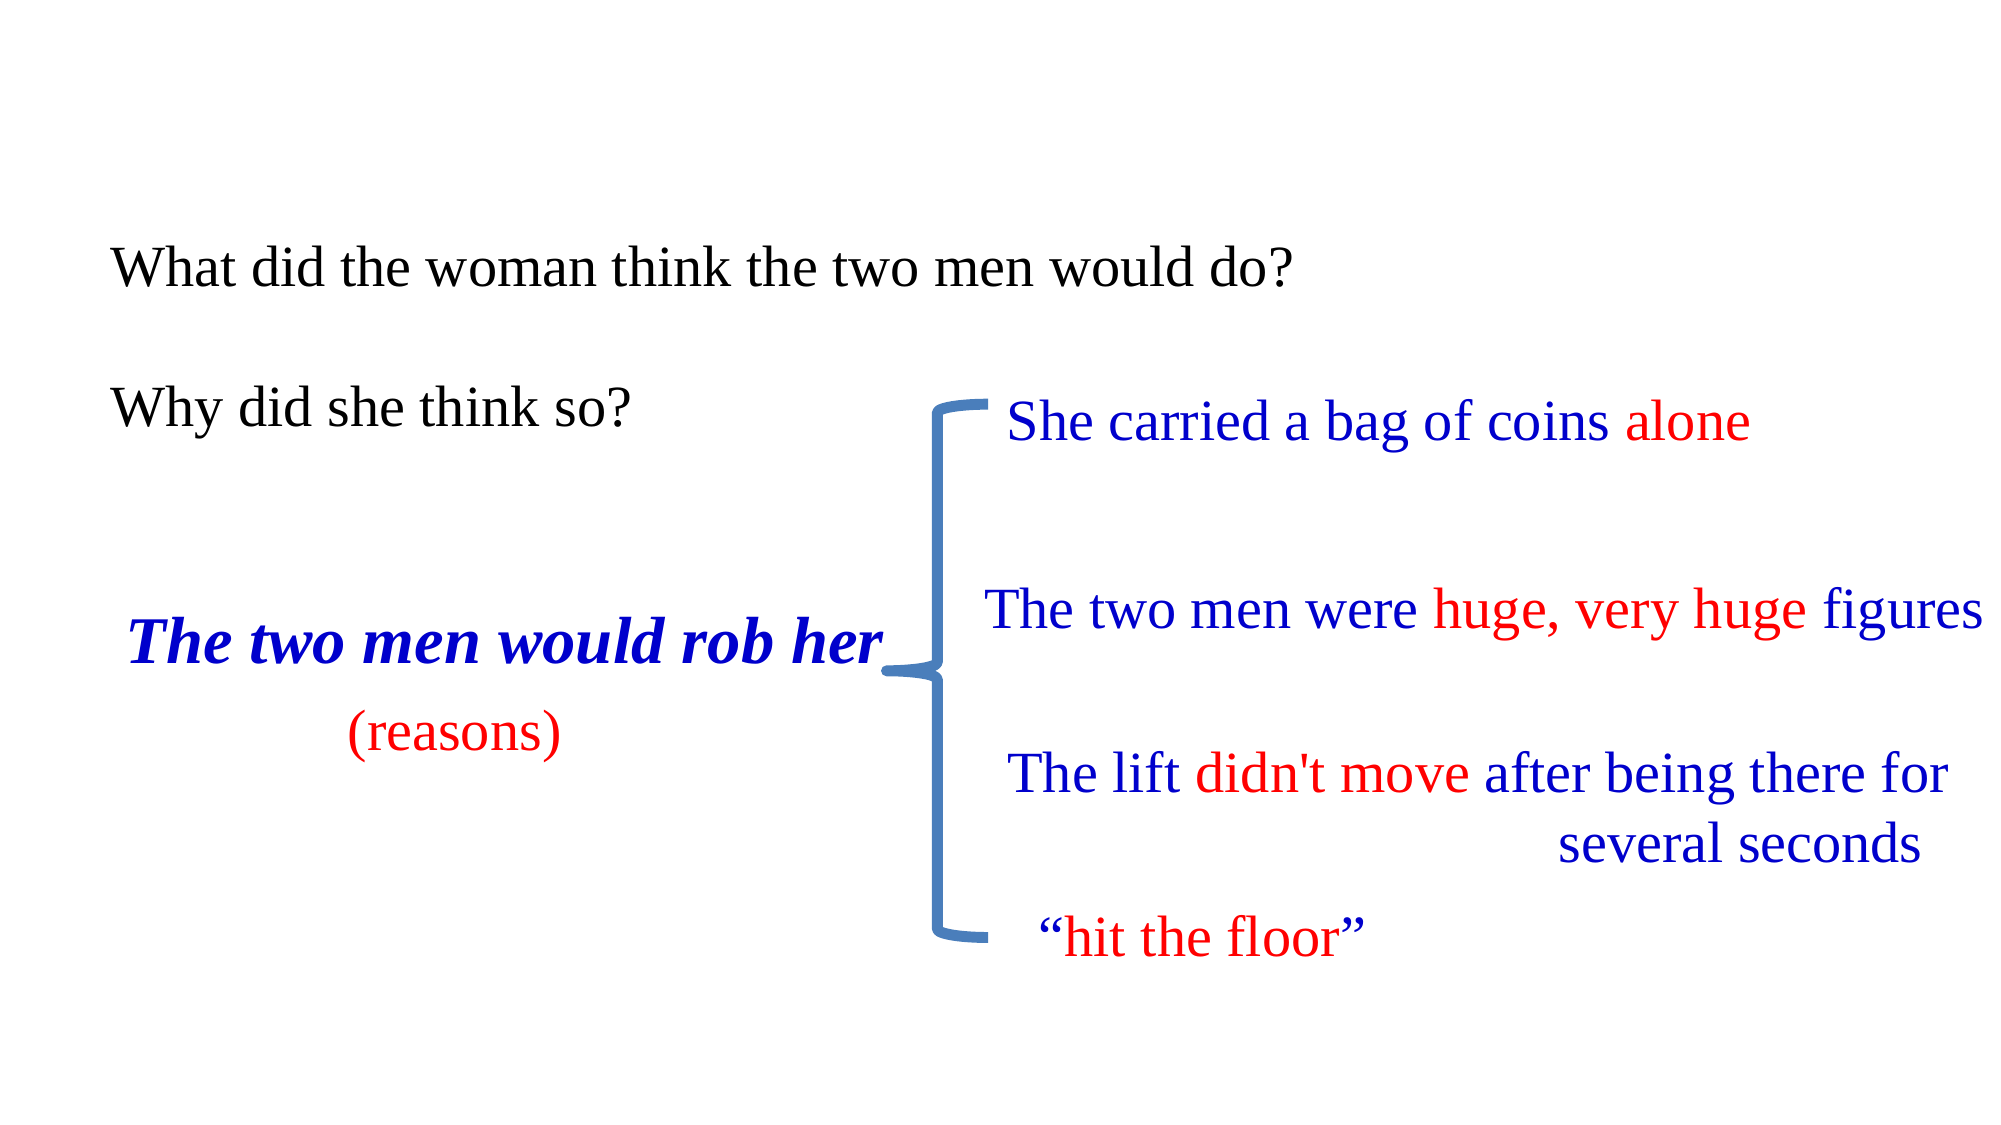

What did the woman think the two men would do?

Why did she think so?

She carried a bag of coins alone

The two men were huge, very huge figures
The two men would rob her
(reasons)
The lift didn't move after being there for
                                      several seconds
“hit the floor”